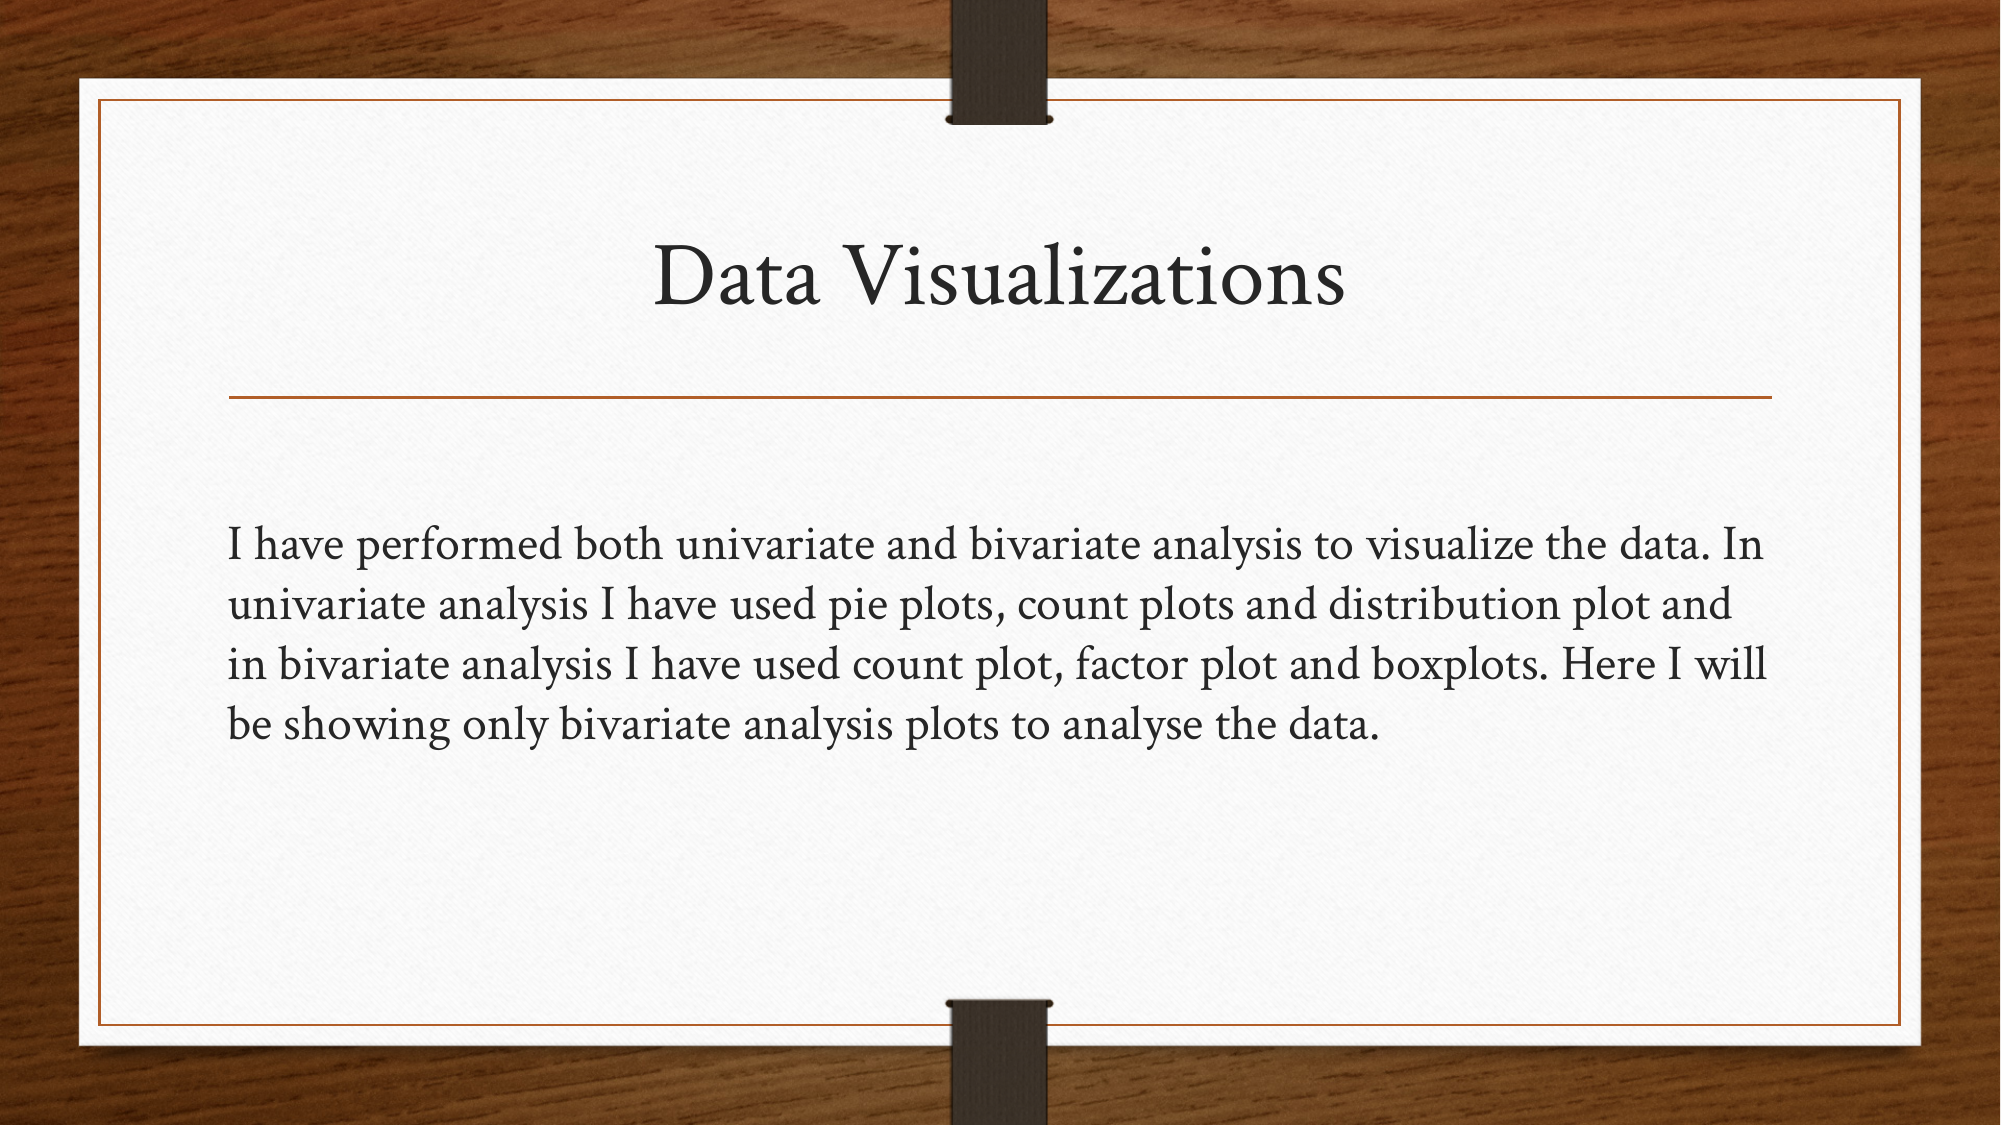

# Data Visualizations

I have performed both univariate and bivariate analysis to visualize the data. In univariate analysis I have used pie plots, count plots and distribution plot and in bivariate analysis I have used count plot, factor plot and boxplots. Here I will be showing only bivariate analysis plots to analyse the data.